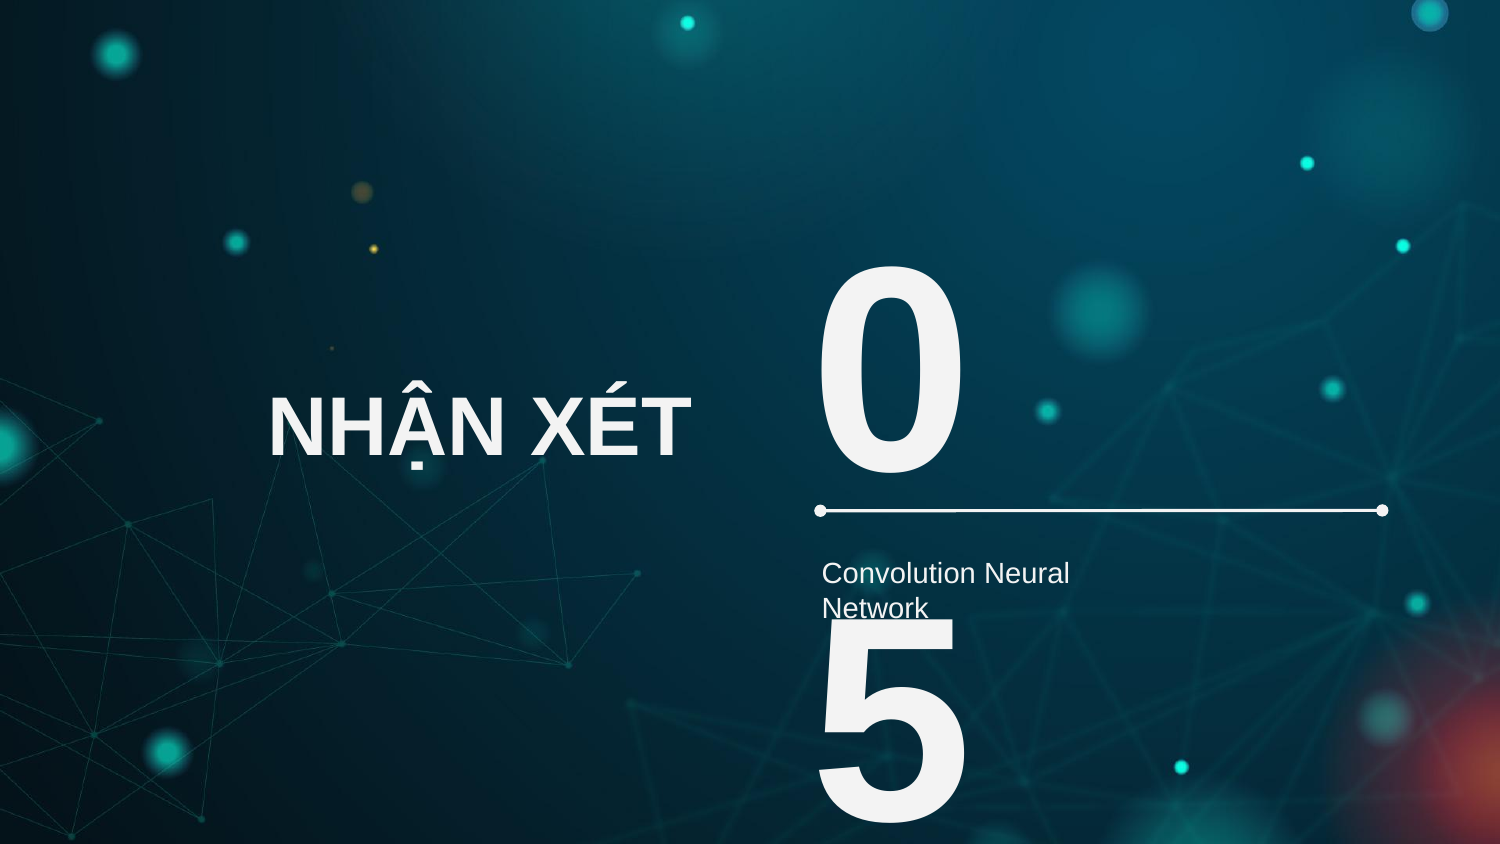

# NHẬN XÉT
05
Convolution Neural Network